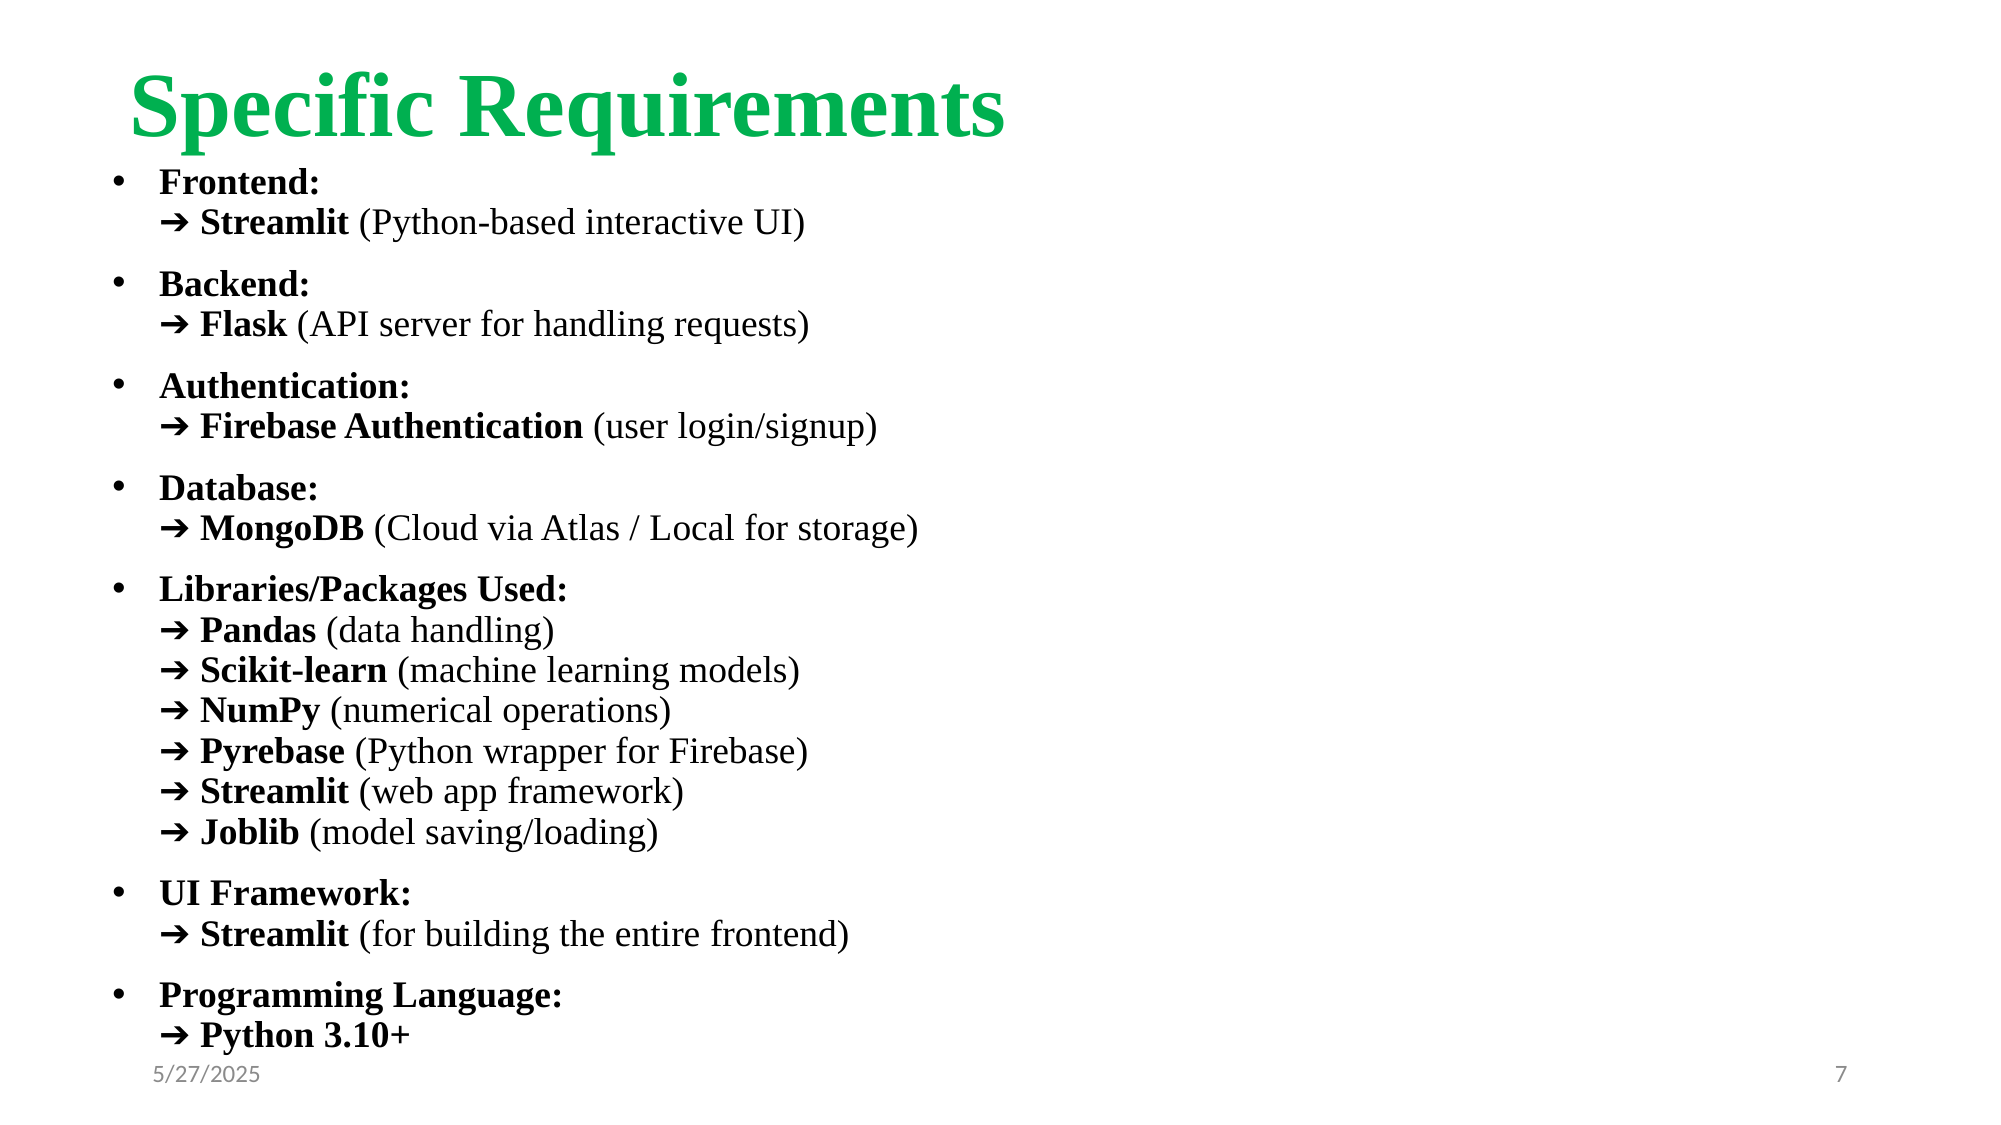

# Specific Requirements
Frontend:
➔ Streamlit (Python-based interactive UI)
Backend:
➔ Flask (API server for handling requests)
Authentication:
➔ Firebase Authentication (user login/signup)
Database:
➔ MongoDB (Cloud via Atlas / Local for storage)
Libraries/Packages Used:
➔ Pandas (data handling)
➔ Scikit-learn (machine learning models)
➔ NumPy (numerical operations)
➔ Pyrebase (Python wrapper for Firebase)
➔ Streamlit (web app framework)
➔ Joblib (model saving/loading)
UI Framework:
➔ Streamlit (for building the entire frontend)
Programming Language:
➔ Python 3.10+

5/27/2025
7